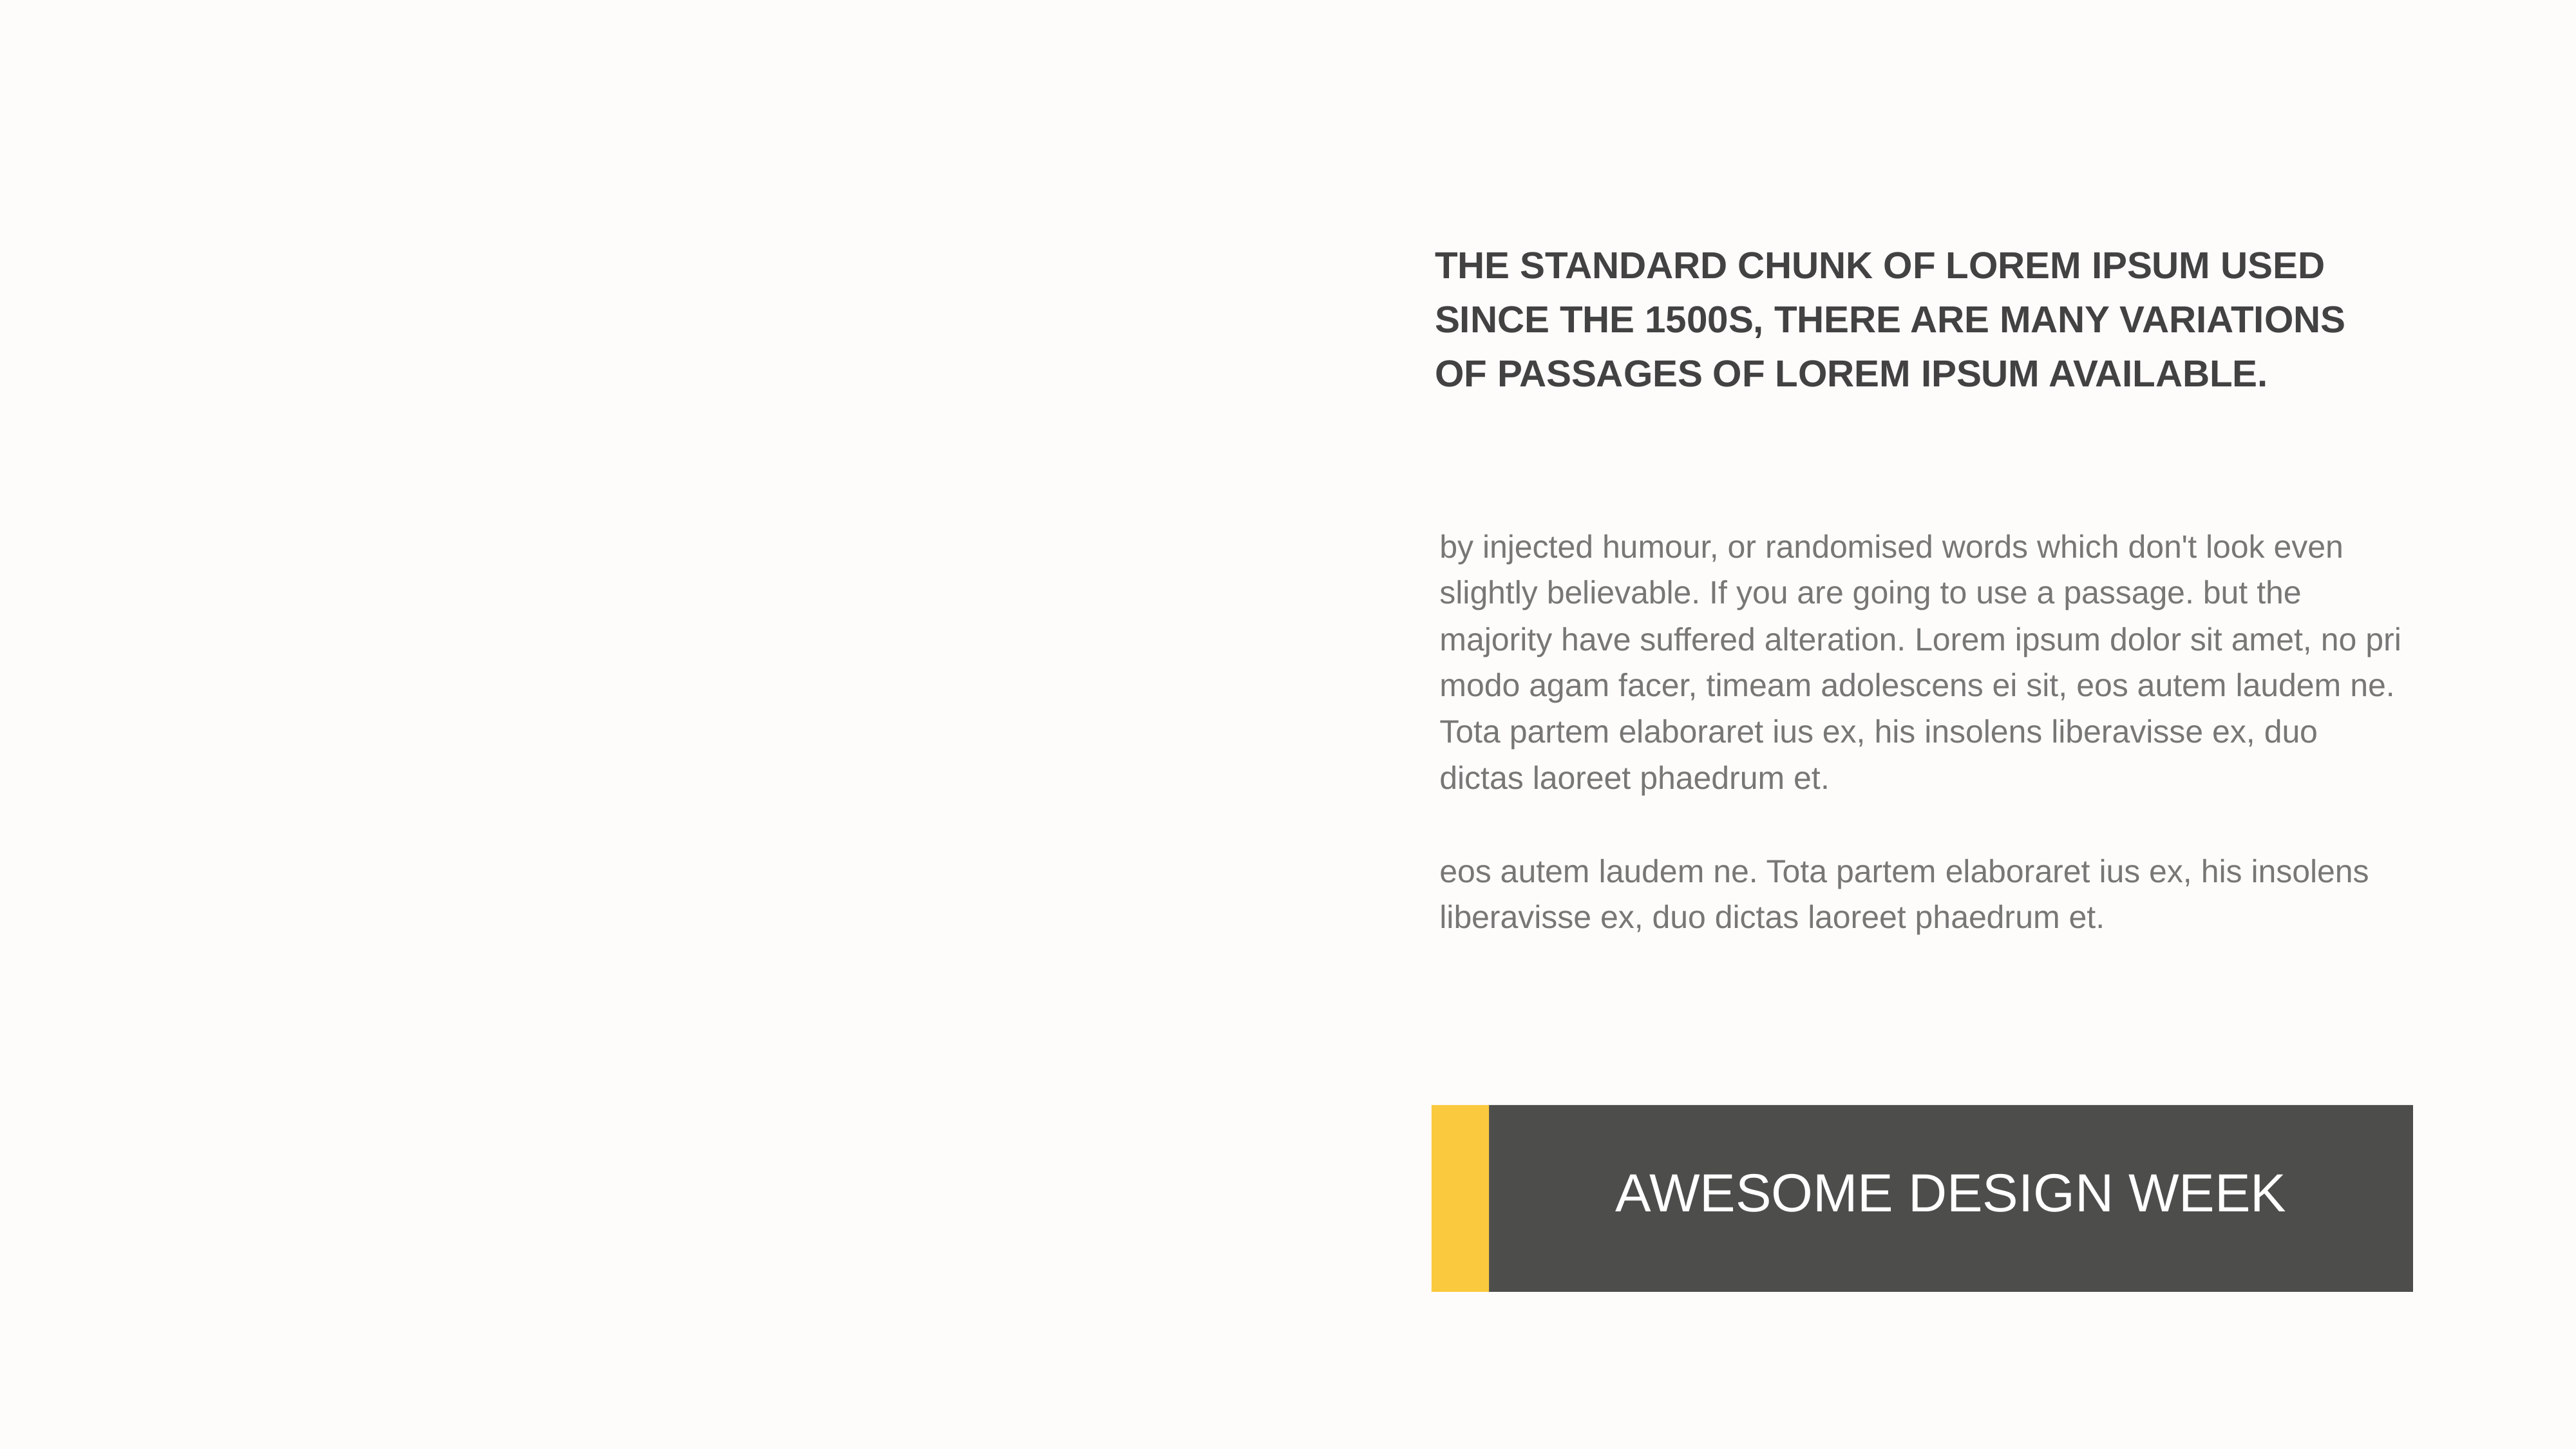

The standard chunk of Lorem Ipsum used since the 1500s, There are many variations of passages of Lorem Ipsum available.
by injected humour, or randomised words which don't look even slightly believable. If you are going to use a passage. but the majority have suffered alteration. Lorem ipsum dolor sit amet, no pri modo agam facer, timeam adolescens ei sit, eos autem laudem ne. Tota partem elaboraret ius ex, his insolens liberavisse ex, duo dictas laoreet phaedrum et.

eos autem laudem ne. Tota partem elaboraret ius ex, his insolens liberavisse ex, duo dictas laoreet phaedrum et.

If you are going to use a passage. but the majority have suffered alteration.
AWESOME DESIGN WEEK